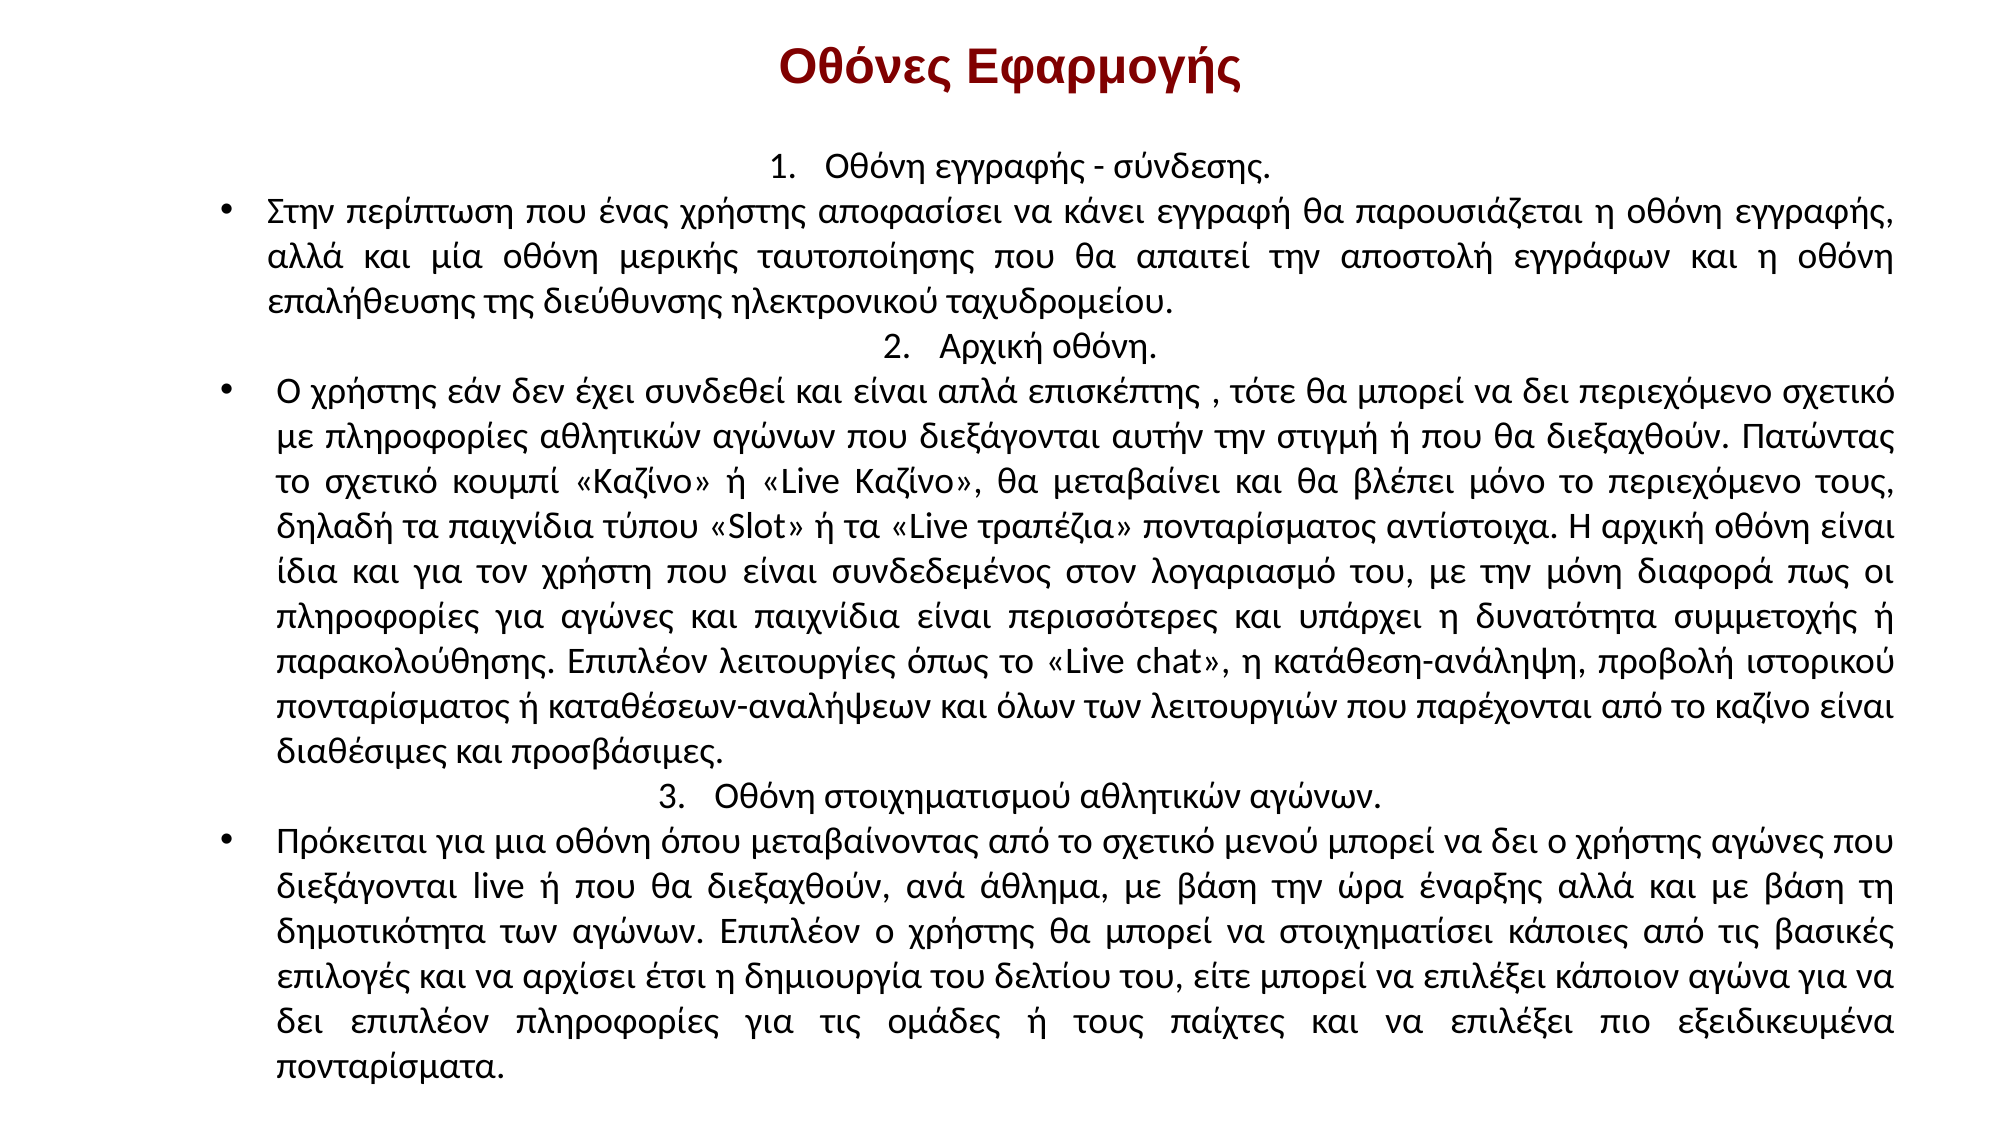

Οθόνες Εφαρμογής
Οθόνη εγγραφής - σύνδεσης.
Στην περίπτωση που ένας χρήστης αποφασίσει να κάνει εγγραφή θα παρουσιάζεται η οθόνη εγγραφής, αλλά και μία οθόνη μερικής ταυτοποίησης που θα απαιτεί την αποστολή εγγράφων και η οθόνη επαλήθευσης της διεύθυνσης ηλεκτρονικού ταχυδρομείου.
Αρχική οθόνη.
Ο χρήστης εάν δεν έχει συνδεθεί και είναι απλά επισκέπτης , τότε θα μπορεί να δει περιεχόμενο σχετικό με πληροφορίες αθλητικών αγώνων που διεξάγονται αυτήν την στιγμή ή που θα διεξαχθούν. Πατώντας το σχετικό κουμπί «Καζίνο» ή «Live Καζίνο», θα μεταβαίνει και θα βλέπει μόνο το περιεχόμενο τους, δηλαδή τα παιχνίδια τύπου «Slot» ή τα «Live τραπέζια» πονταρίσματος αντίστοιχα. Η αρχική οθόνη είναι ίδια και για τον χρήστη που είναι συνδεδεμένος στον λογαριασμό του, με την μόνη διαφορά πως οι πληροφορίες για αγώνες και παιχνίδια είναι περισσότερες και υπάρχει η δυνατότητα συμμετοχής ή παρακολούθησης. Επιπλέον λειτουργίες όπως το «Live chat», η κατάθεση-ανάληψη, προβολή ιστορικού πονταρίσματος ή καταθέσεων-αναλήψεων και όλων των λειτουργιών που παρέχονται από το καζίνο είναι διαθέσιμες και προσβάσιμες.
Οθόνη στοιχηματισμού αθλητικών αγώνων.
Πρόκειται για μια οθόνη όπου μεταβαίνοντας από το σχετικό μενού μπορεί να δει ο χρήστης αγώνες που διεξάγονται live ή που θα διεξαχθούν, ανά άθλημα, με βάση την ώρα έναρξης αλλά και με βάση τη δημοτικότητα των αγώνων. Επιπλέον ο χρήστης θα μπορεί να στοιχηματίσει κάποιες από τις βασικές επιλογές και να αρχίσει έτσι η δημιουργία του δελτίου του, είτε μπορεί να επιλέξει κάποιον αγώνα για να δει επιπλέον πληροφορίες για τις ομάδες ή τους παίχτες και να επιλέξει πιο εξειδικευμένα πονταρίσματα.